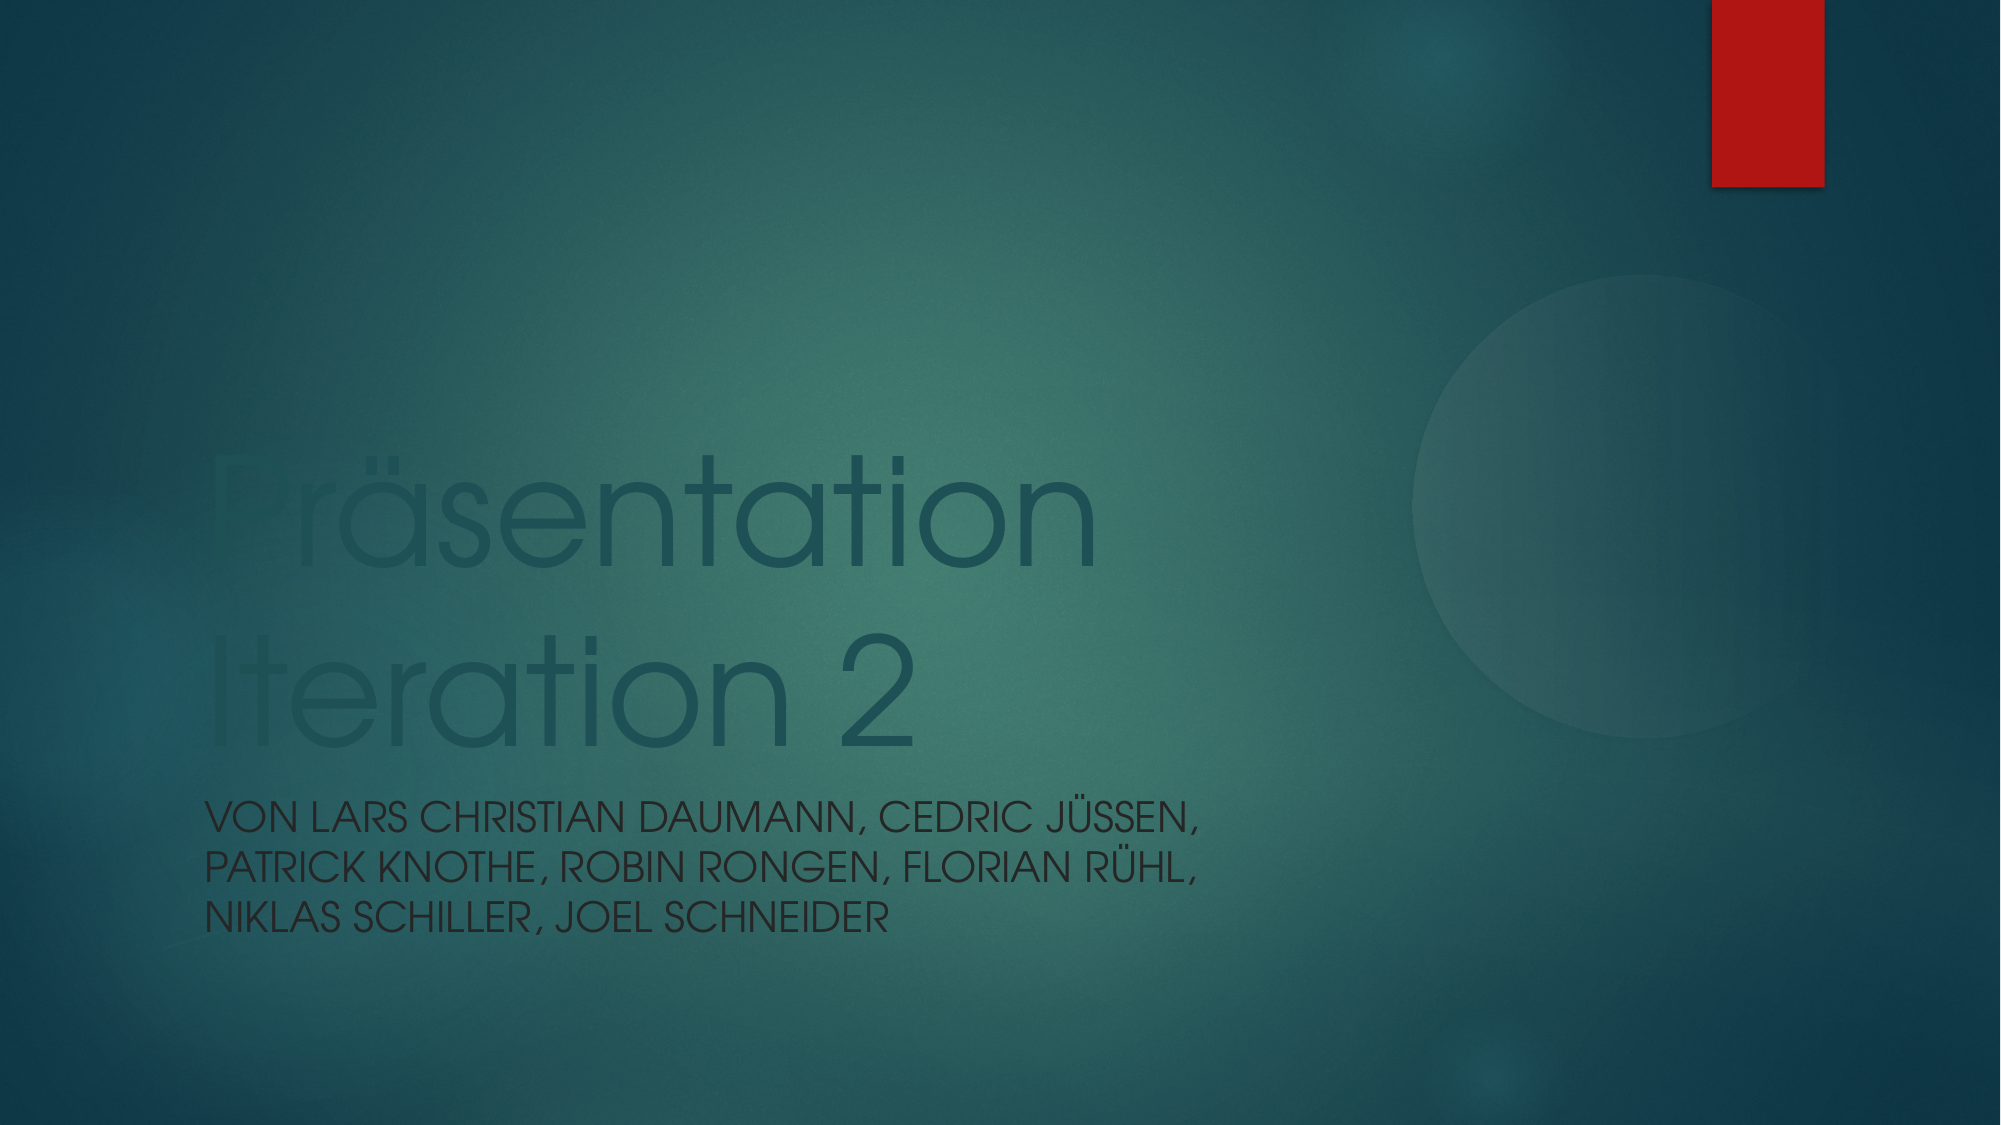

Präsentation Iteration 2
Von Lars Christian Daumann, Cedric Jüssen, Patrick Knothe, Robin Rongen, Florian Rühl, Niklas Schiller, Joel Schneider